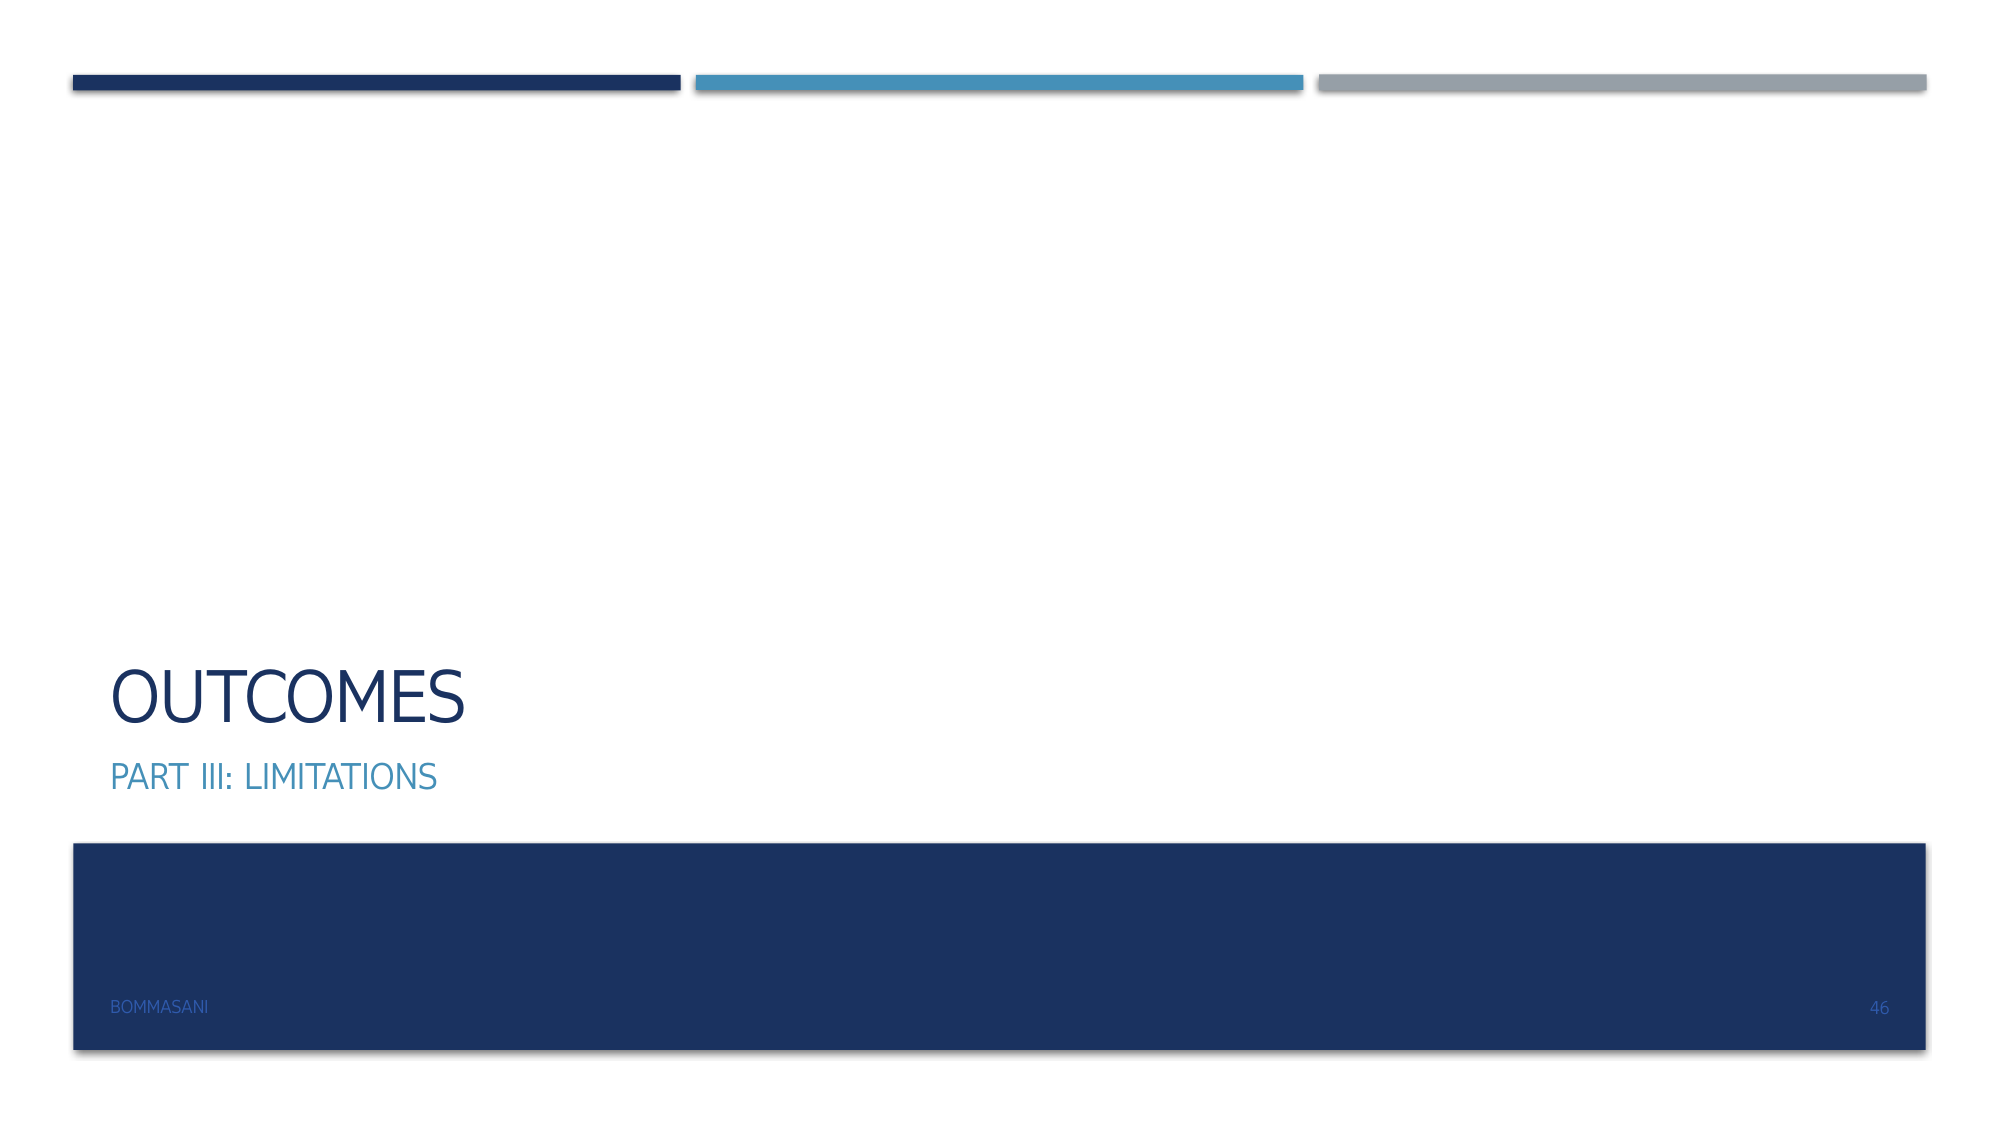

# Outcomes
Part III: Limitations
Bommasani
46